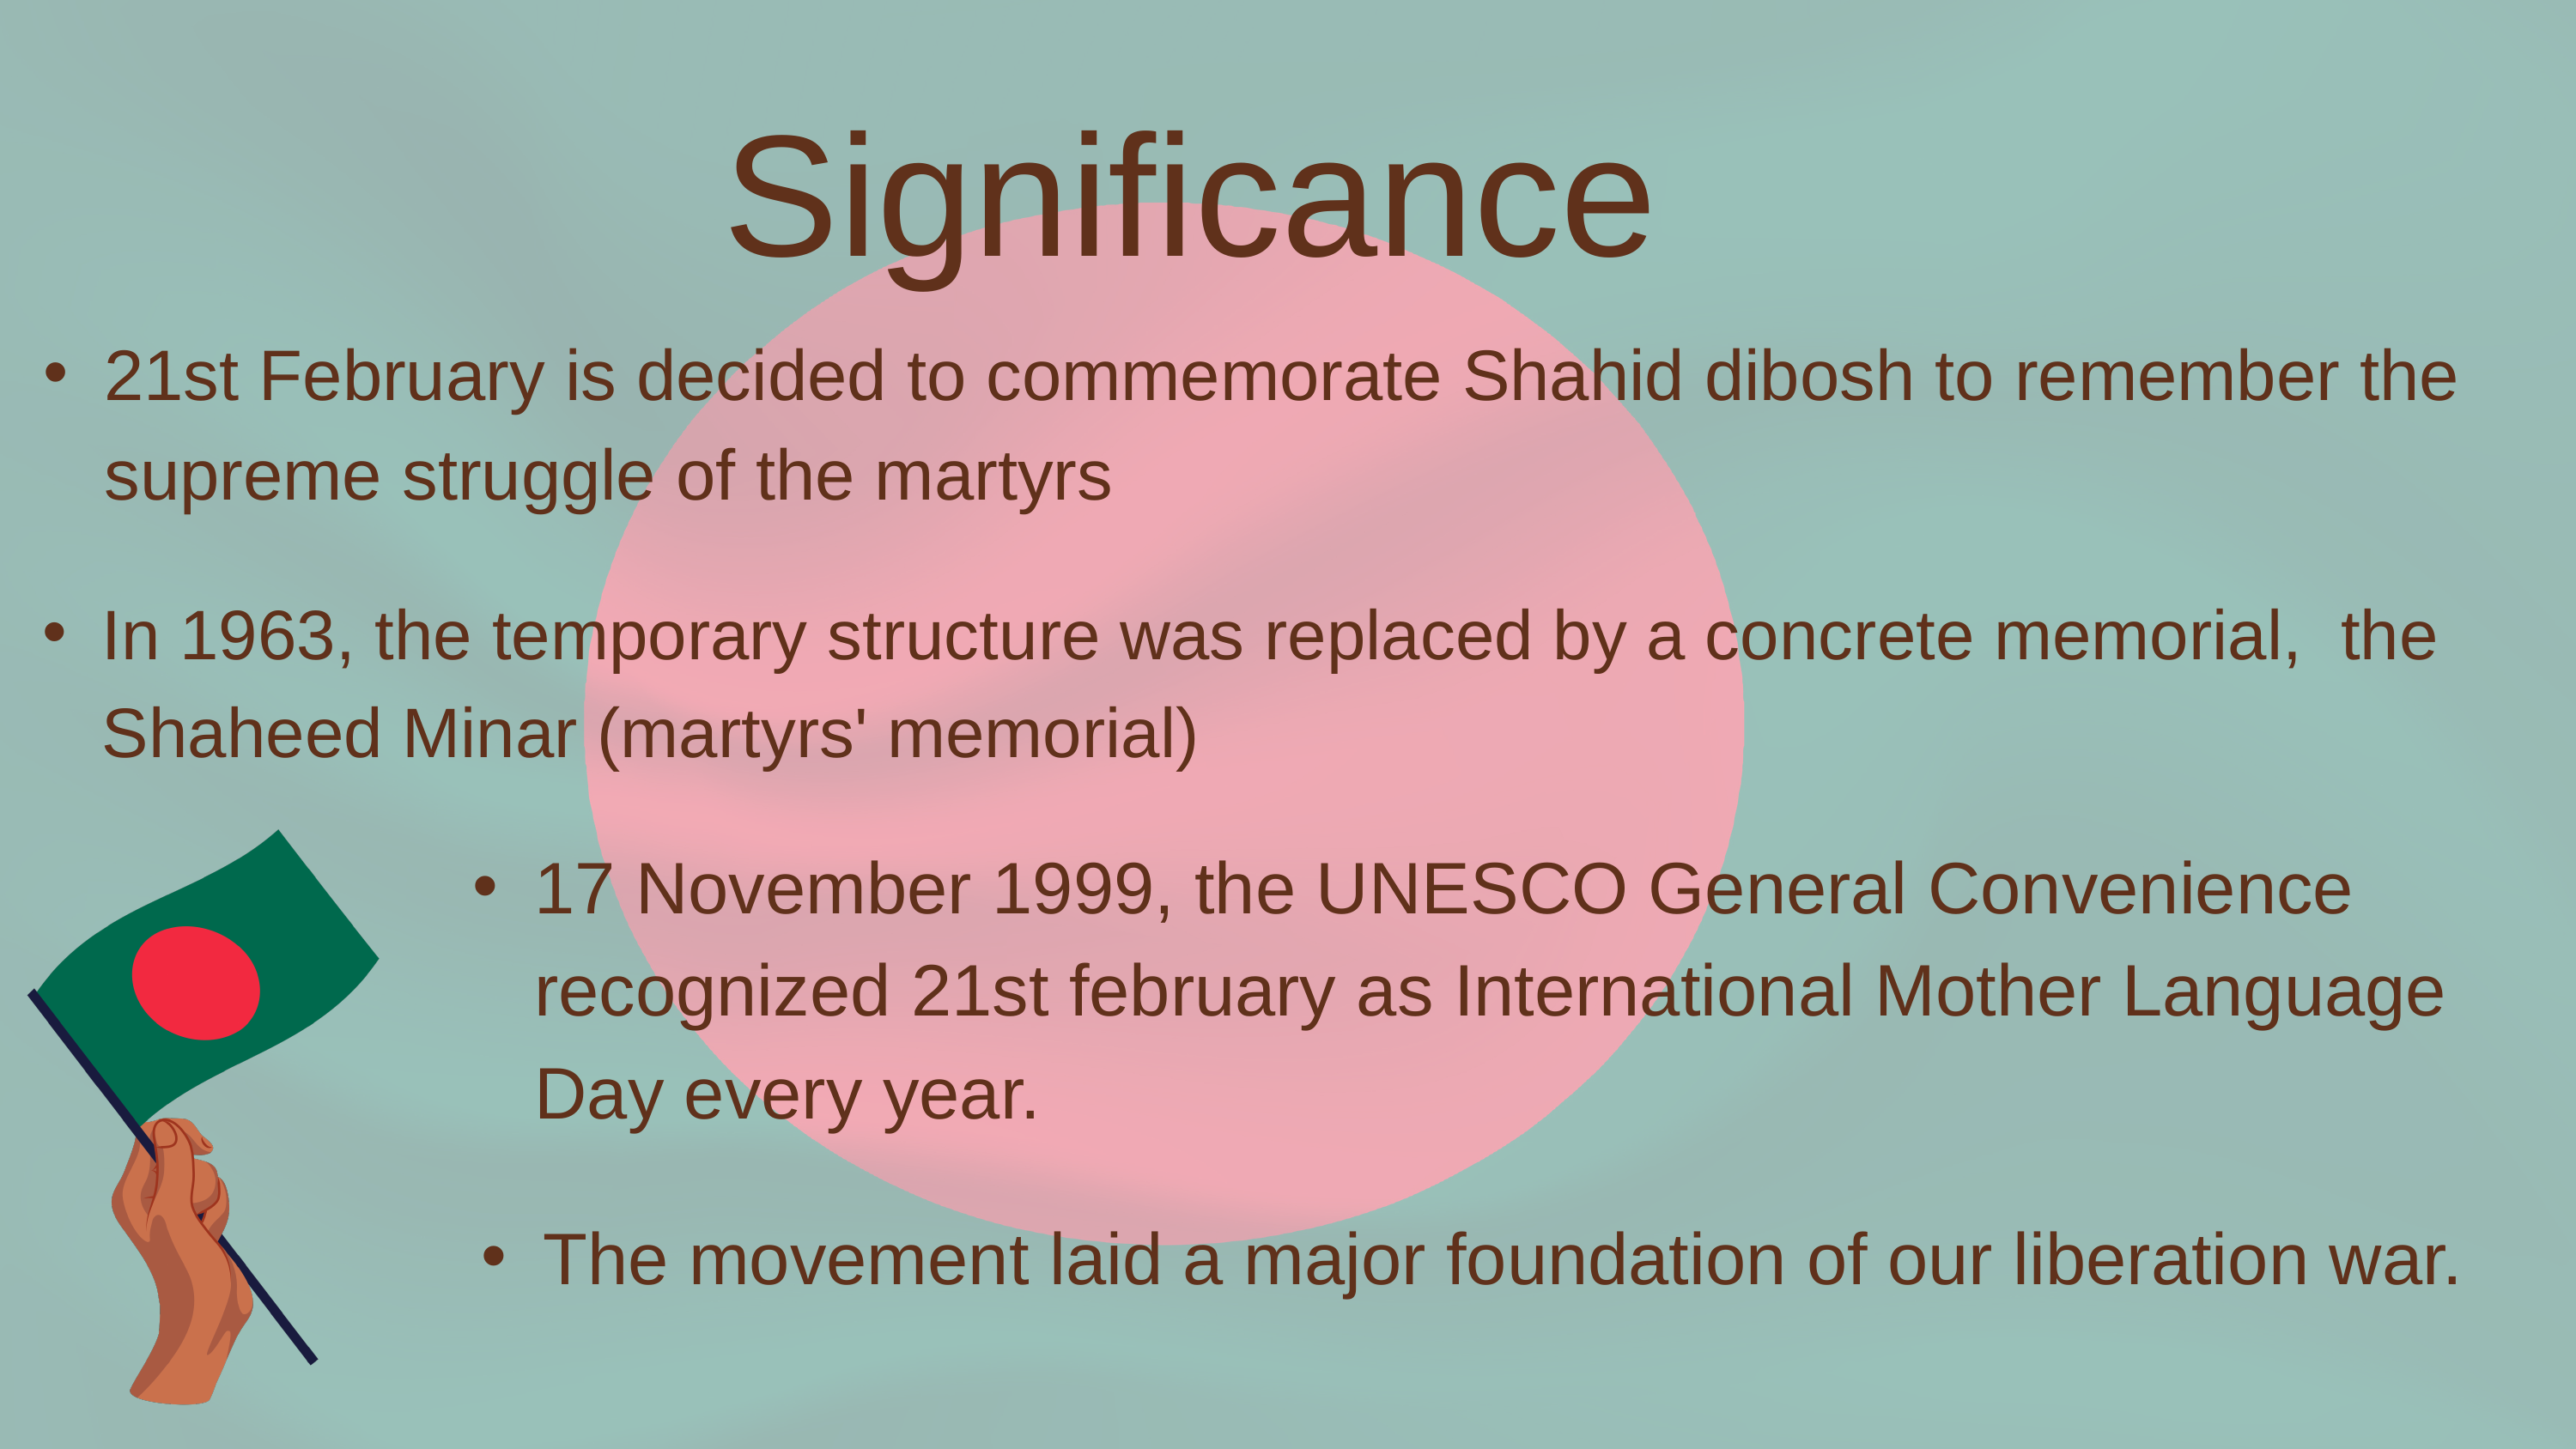

Significance
21st February is decided to commemorate Shahid dibosh to remember the supreme struggle of the martyrs
In 1963, the temporary structure was replaced by a concrete memorial,  the Shaheed Minar (martyrs' memorial)
17 November 1999, the UNESCO General Convenience recognized 21st february as International Mother Language Day every year.

The movement laid a major foundation of our liberation war.